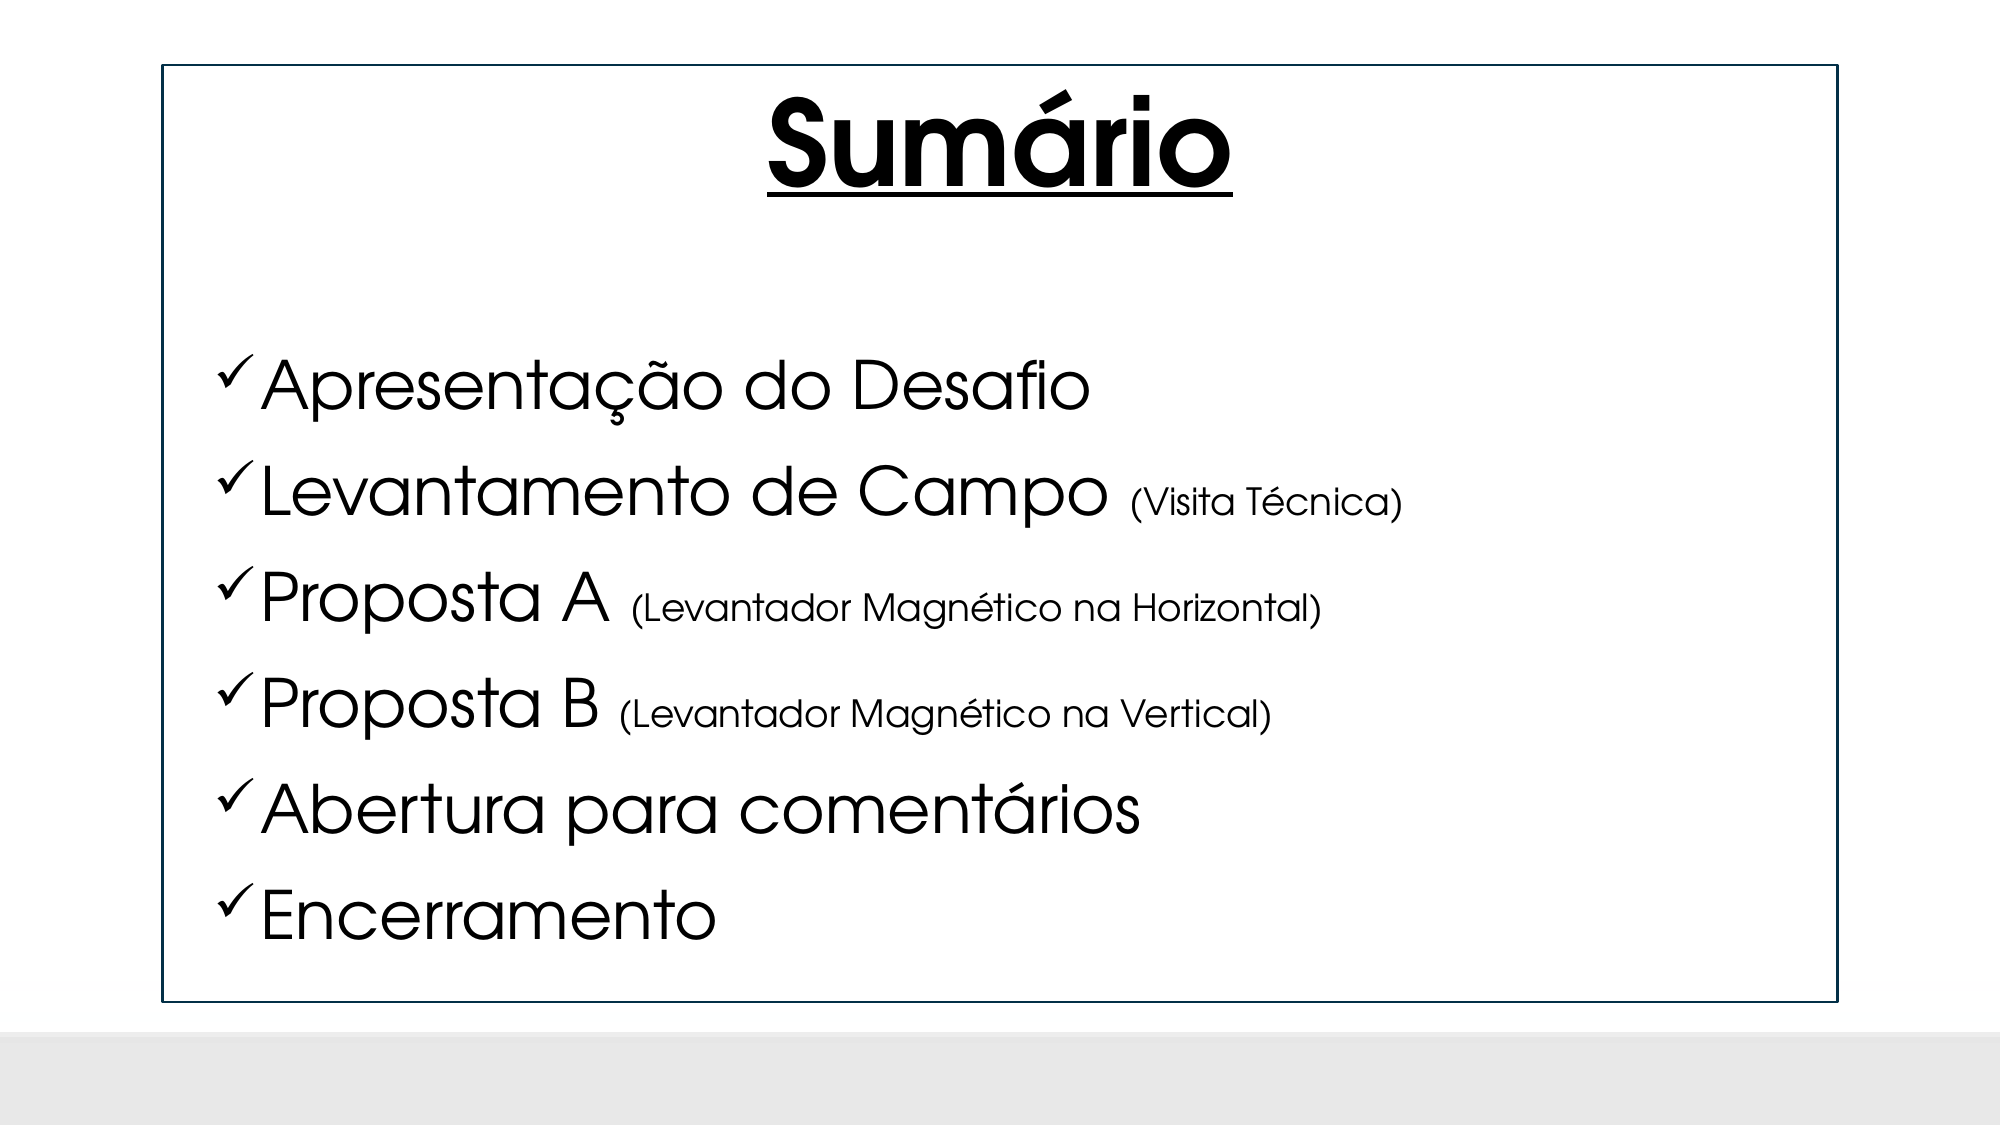

Sumário

Apresentação do Desafio
Levantamento de Campo (Visita Técnica)
Proposta A (Levantador Magnético na Horizontal)
Proposta B (Levantador Magnético na Vertical)
Abertura para comentários
Encerramento